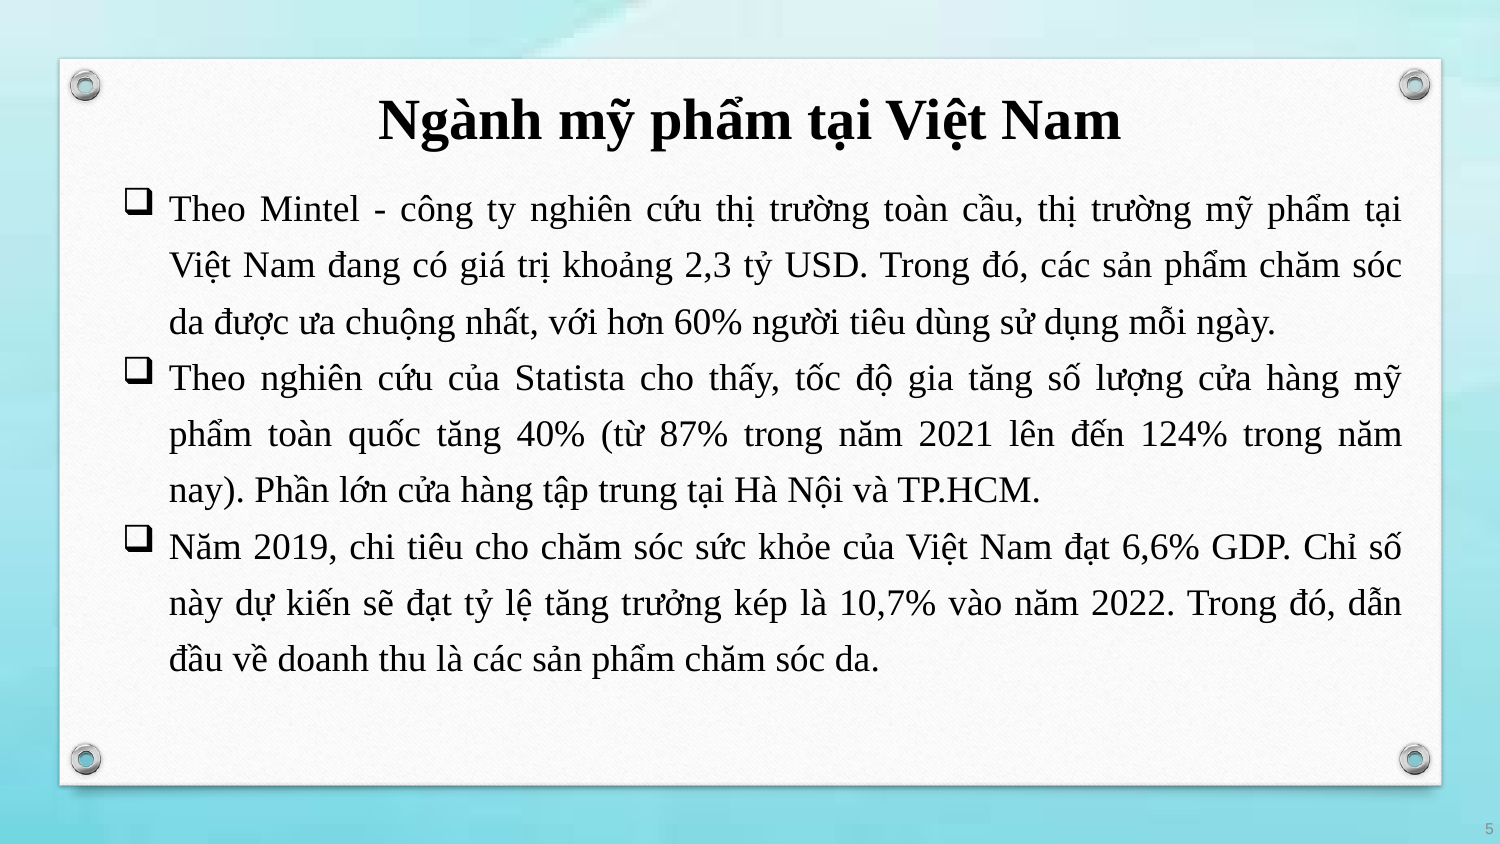

# Ngành mỹ phẩm tại Việt Nam
Theo Mintel - công ty nghiên cứu thị trường toàn cầu, thị trường mỹ phẩm tại Việt Nam đang có giá trị khoảng 2,3 tỷ USD. Trong đó, các sản phẩm chăm sóc da được ưa chuộng nhất, với hơn 60% người tiêu dùng sử dụng mỗi ngày.
Theo nghiên cứu của Statista cho thấy, tốc độ gia tăng số lượng cửa hàng mỹ phẩm toàn quốc tăng 40% (từ 87% trong năm 2021 lên đến 124% trong năm nay). Phần lớn cửa hàng tập trung tại Hà Nội và TP.HCM.
Năm 2019, chi tiêu cho chăm sóc sức khỏe của Việt Nam đạt 6,6% GDP. Chỉ số này dự kiến sẽ đạt tỷ lệ tăng trưởng kép là 10,7% vào năm 2022. Trong đó, dẫn đầu về doanh thu là các sản phẩm chăm sóc da.
5